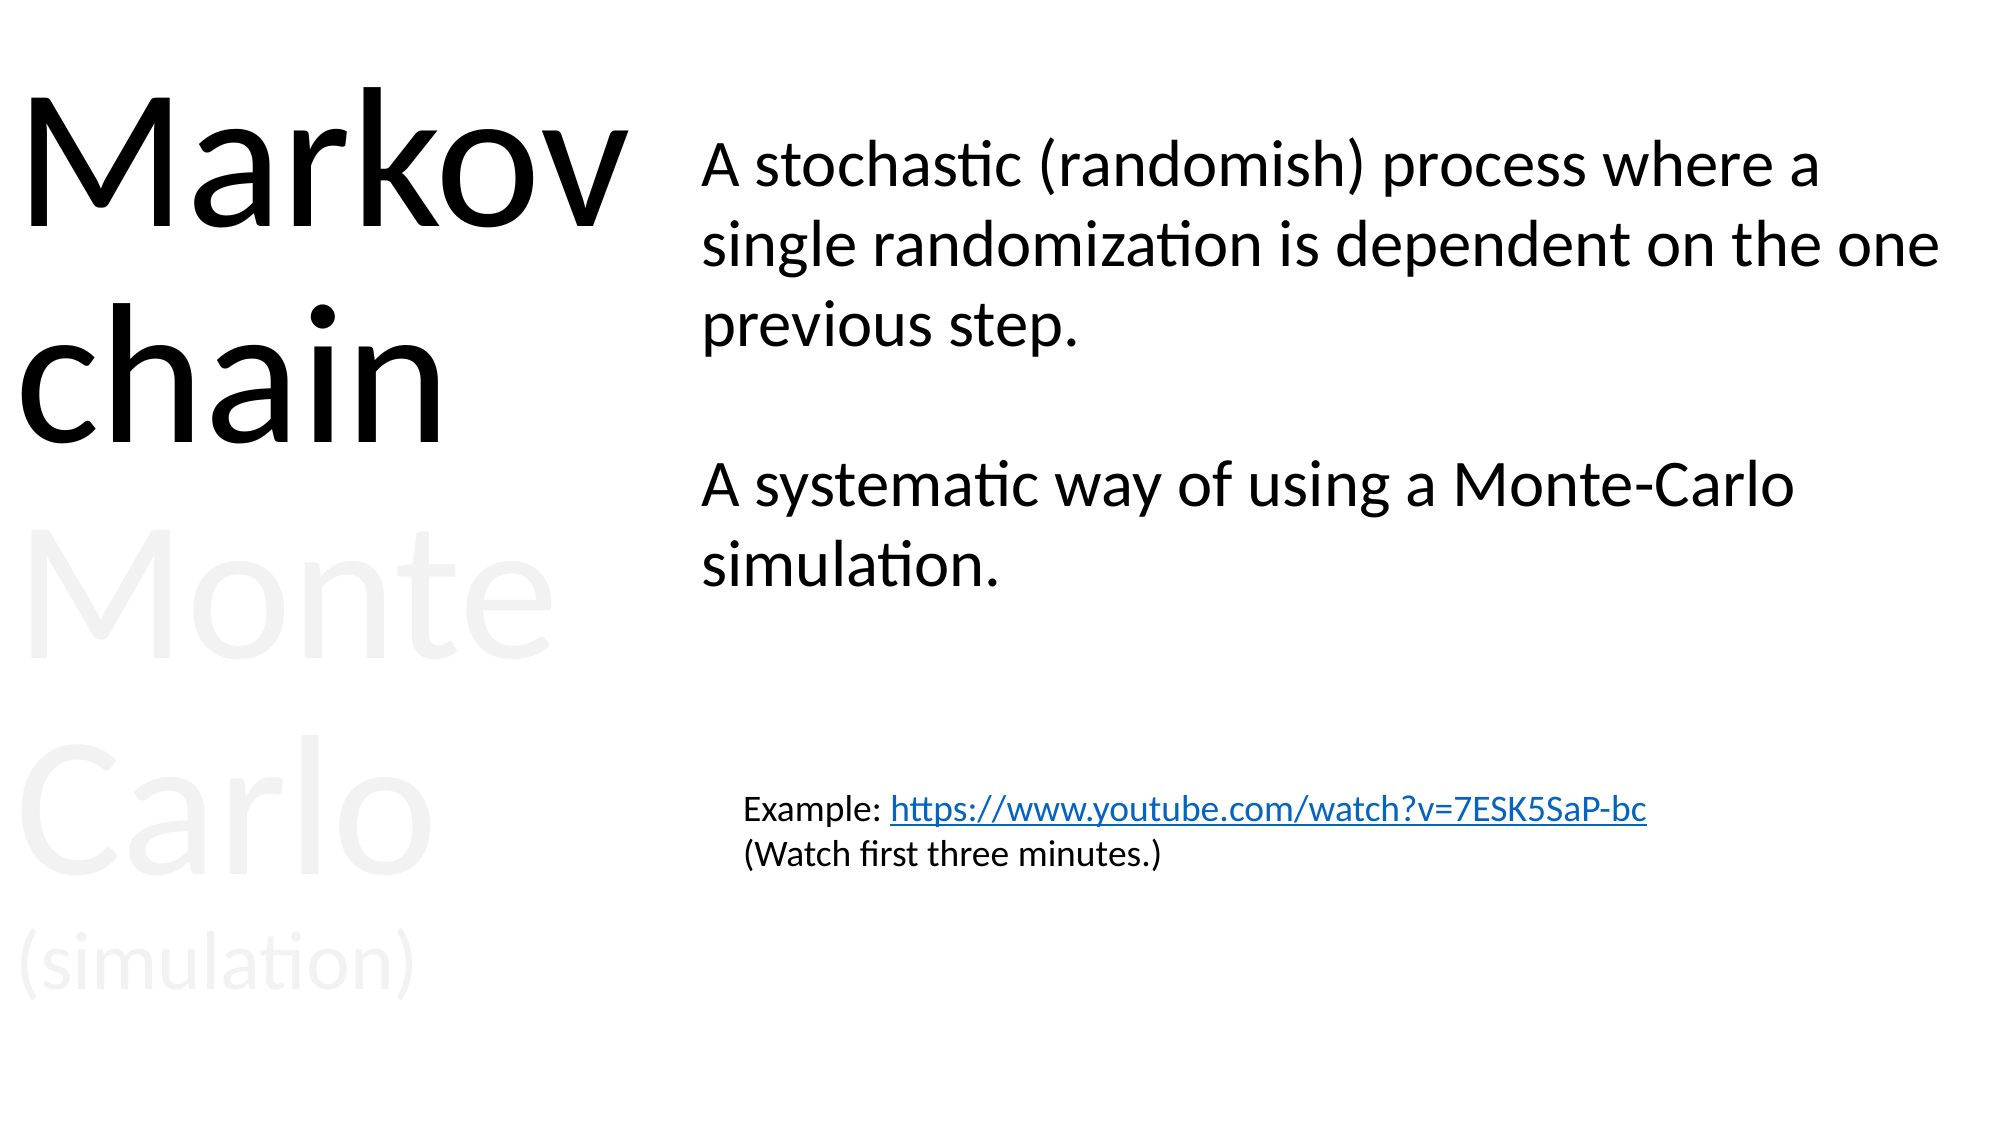

# Markov chain Monte Carlo (simulation)
A stochastic (randomish) process where a single randomization is dependent on the one previous step.

A systematic way of using a Monte-Carlo simulation.
Example: https://www.youtube.com/watch?v=7ESK5SaP-bc
(Watch first three minutes.)